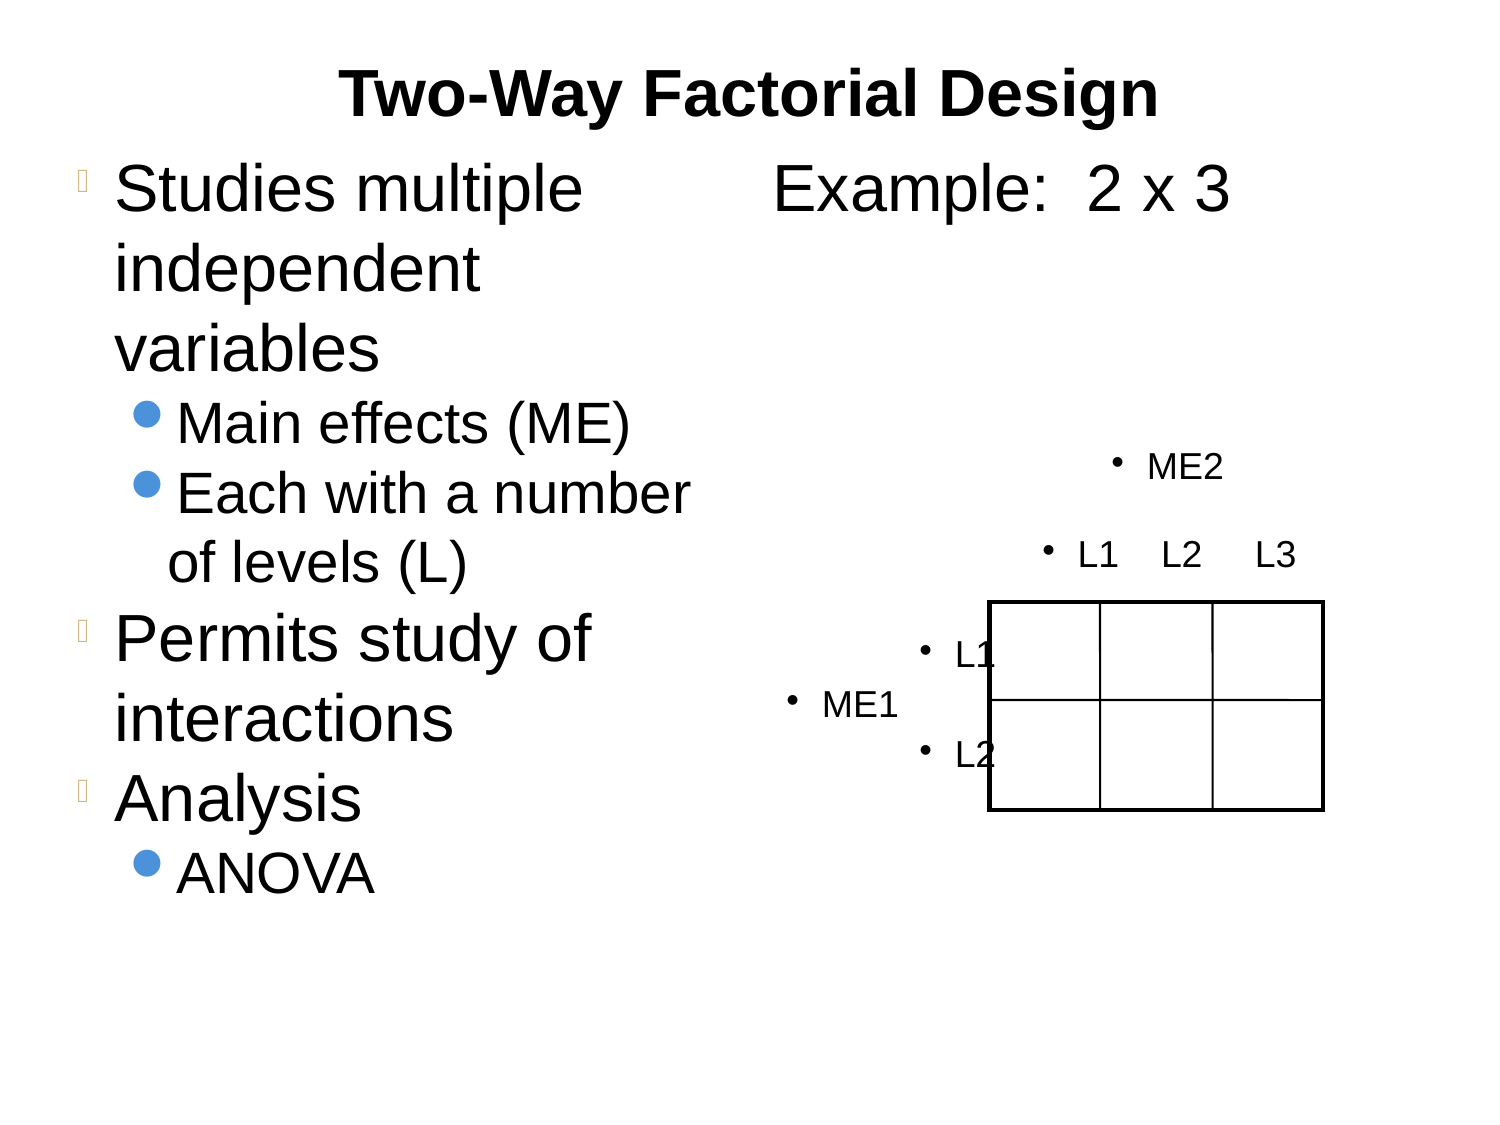

Two-Way Factorial Design
Studies multiple independent variables
Main effects (ME)
Each with a number of levels (L)
Permits study of interactions
Analysis
ANOVA
Example:  2 x 3
ME2
L1    L2     L3

L1
ME1

L2